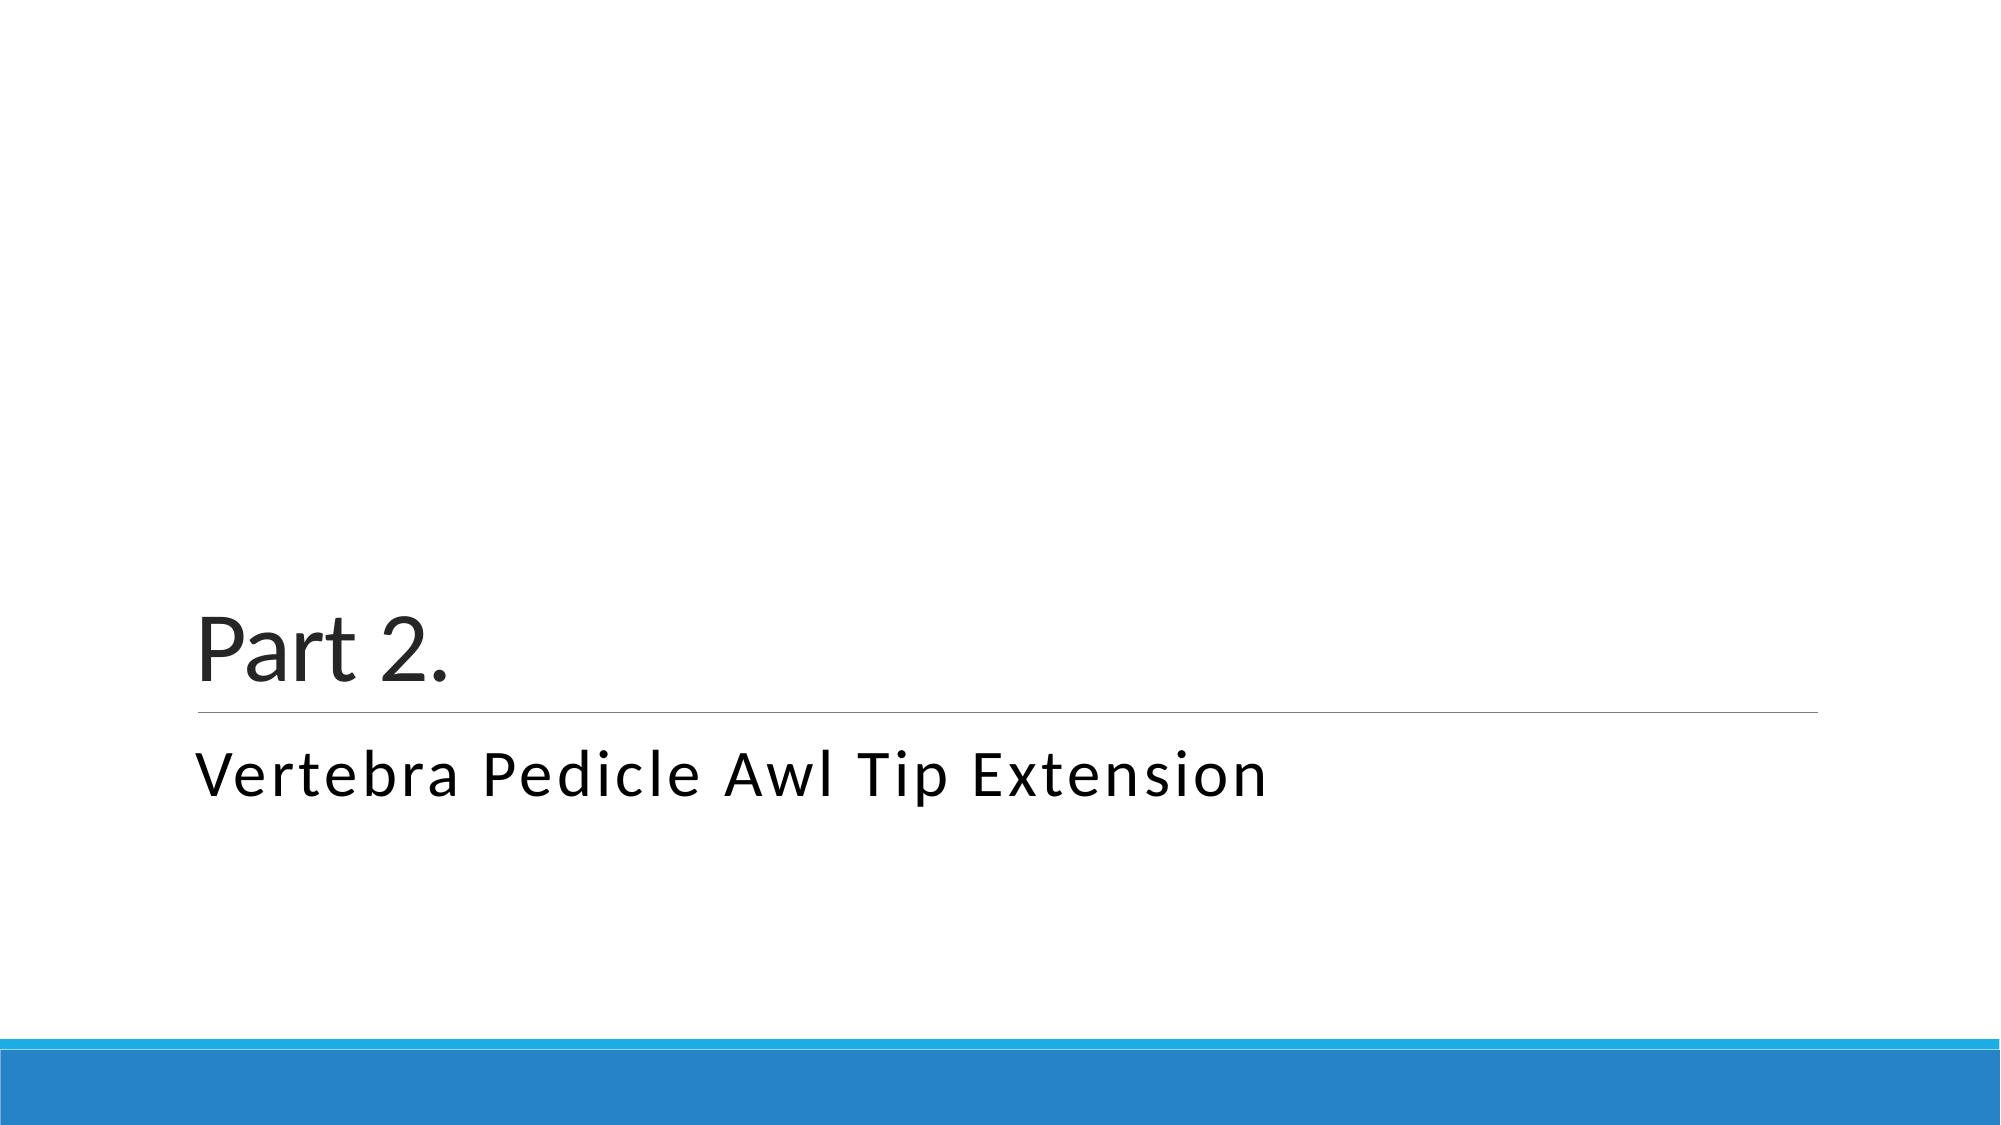

# Part 2.
Vertebra Pedicle Awl Tip Extension